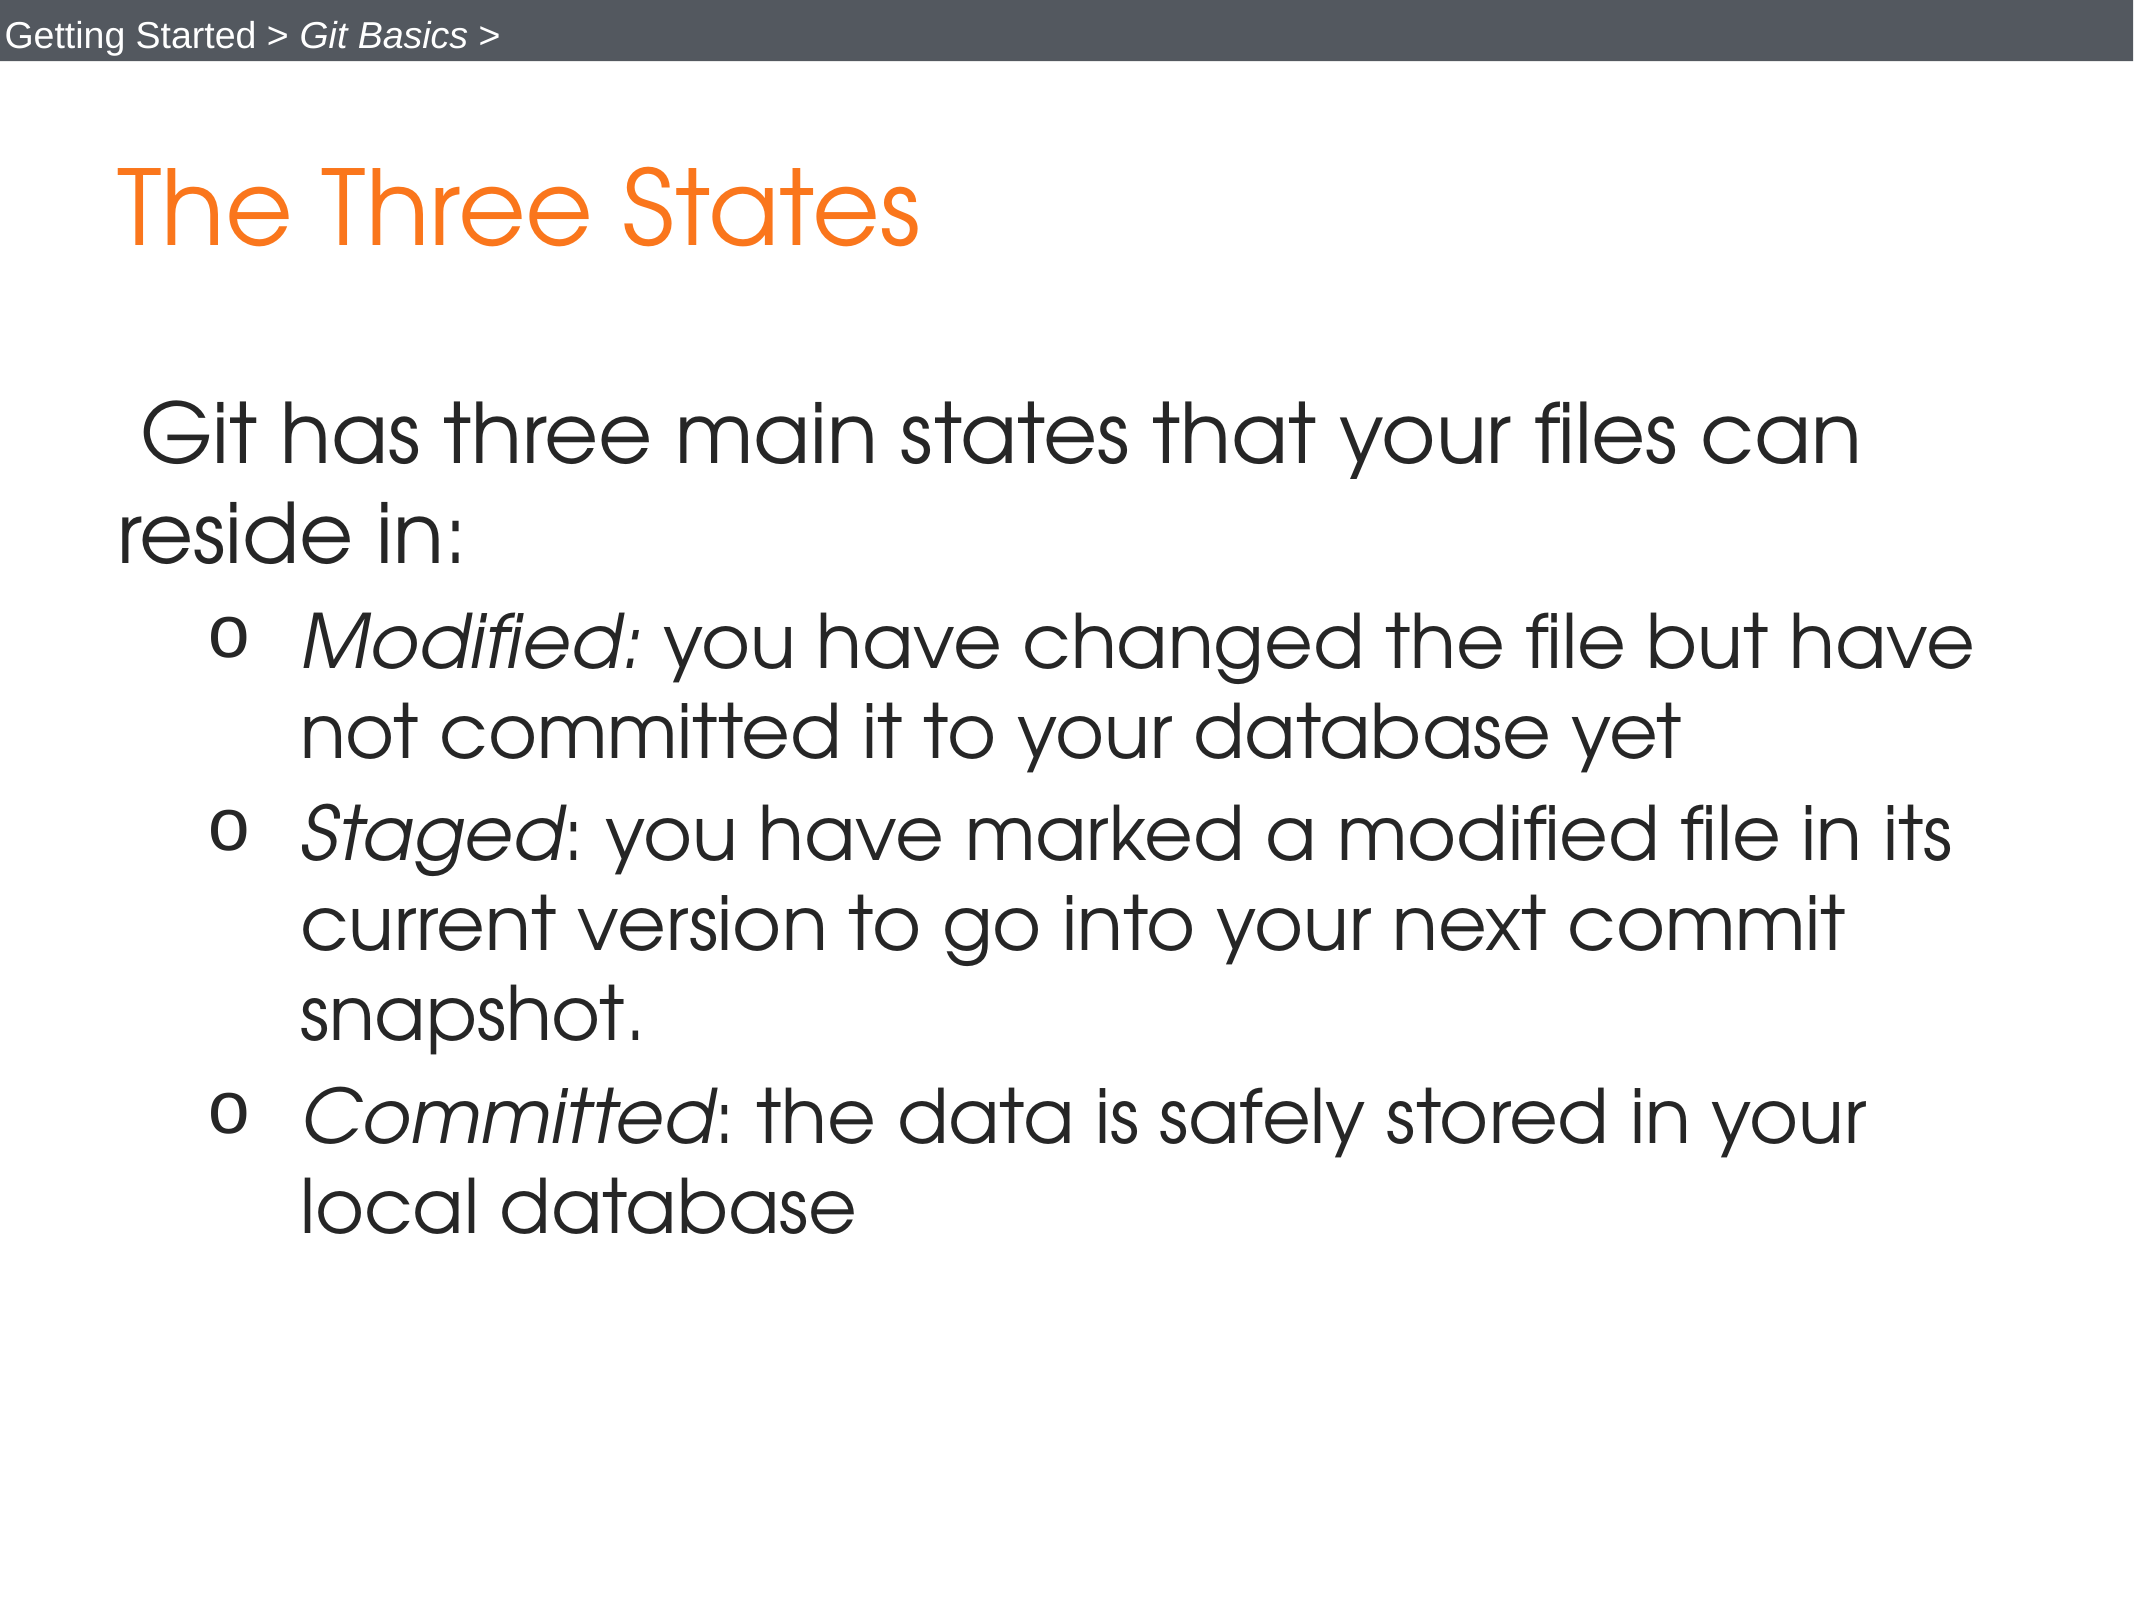

Getting Started > Git Basics >
# The Three States
 Git has three main states that your files can reside in:
Modified: you have changed the file but have not committed it to your database yet
Staged: you have marked a modified file in its current version to go into your next commit snapshot.
Committed: the data is safely stored in your local database